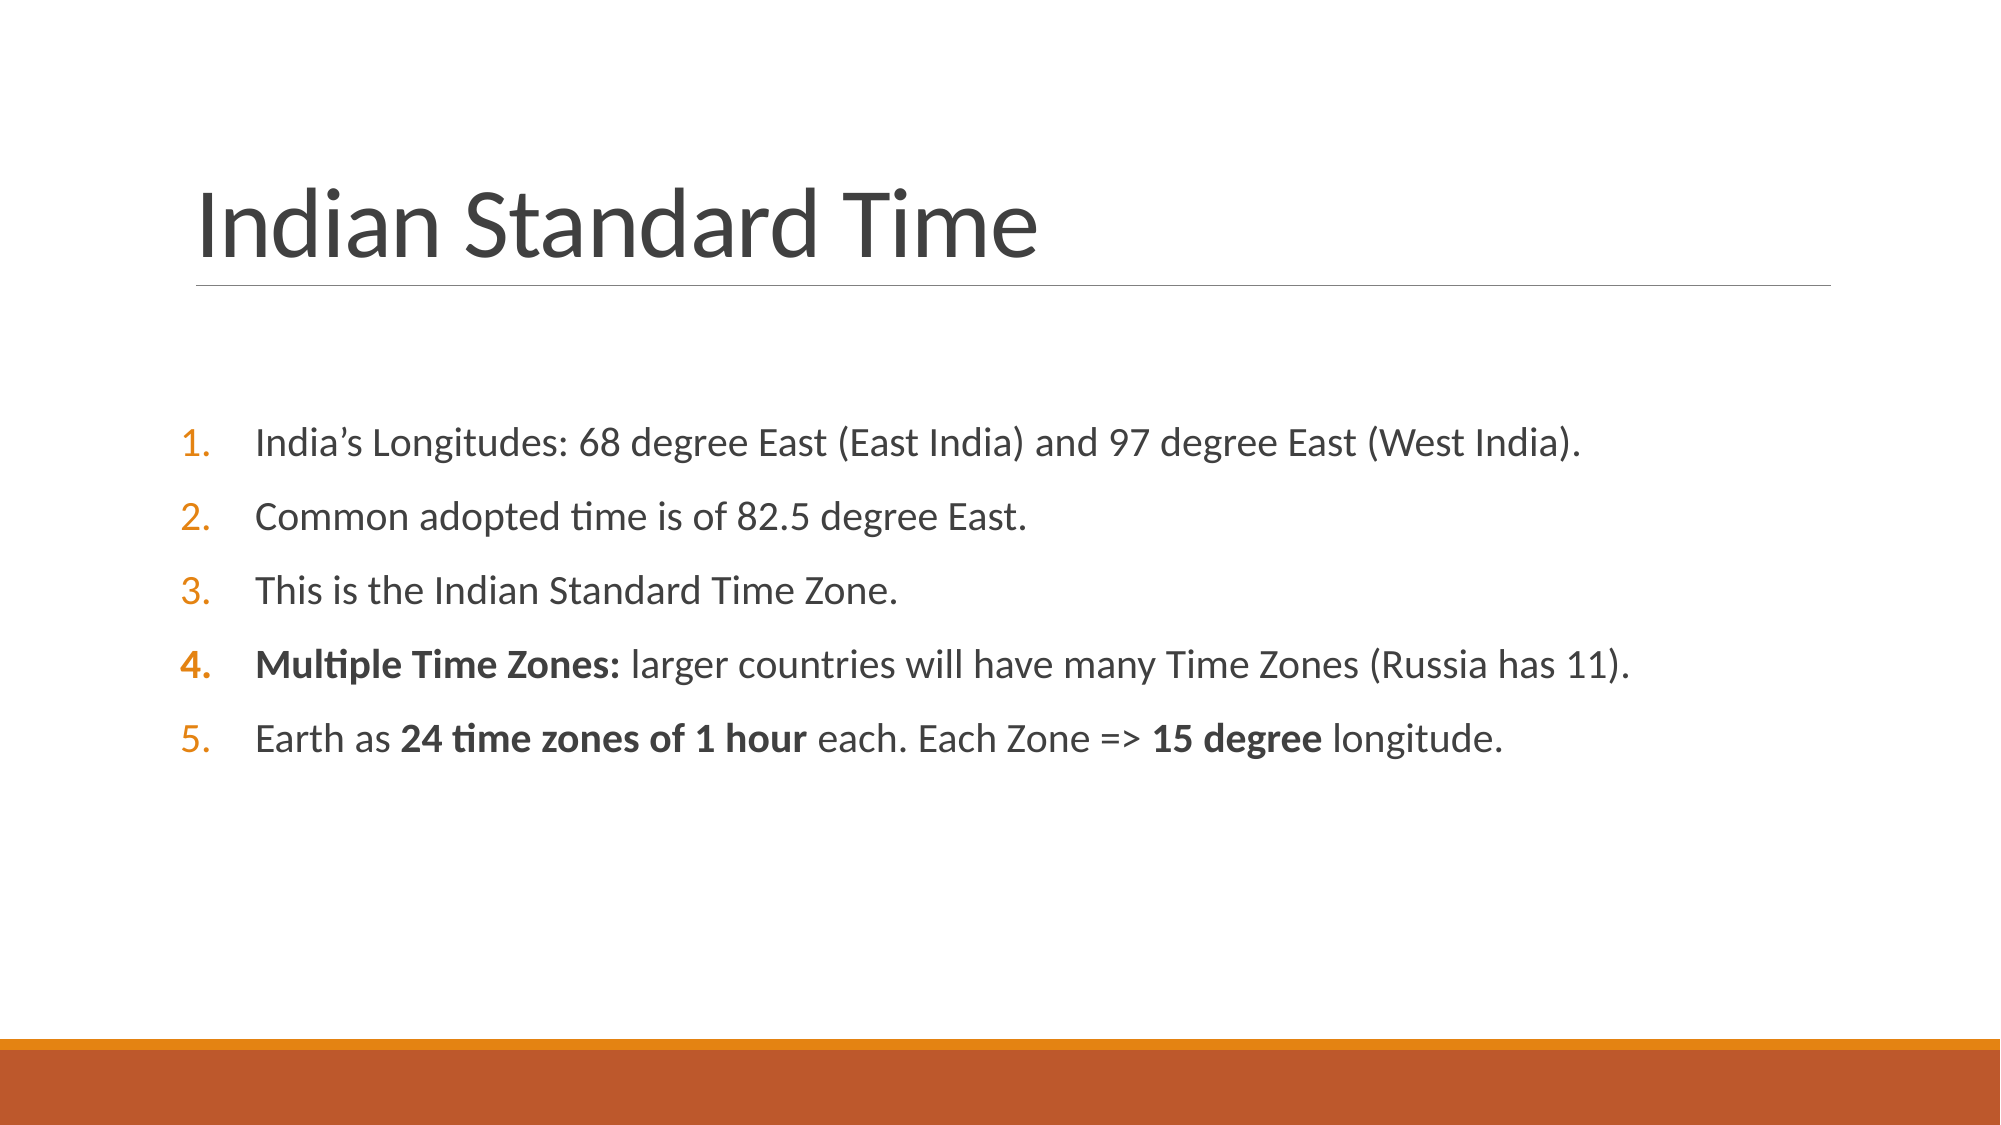

# Indian Standard Time
India’s Longitudes: 68 degree East (East India) and 97 degree East (West India).
Common adopted time is of 82.5 degree East.
This is the Indian Standard Time Zone.
Multiple Time Zones: larger countries will have many Time Zones (Russia has 11).
Earth as 24 time zones of 1 hour each. Each Zone => 15 degree longitude.